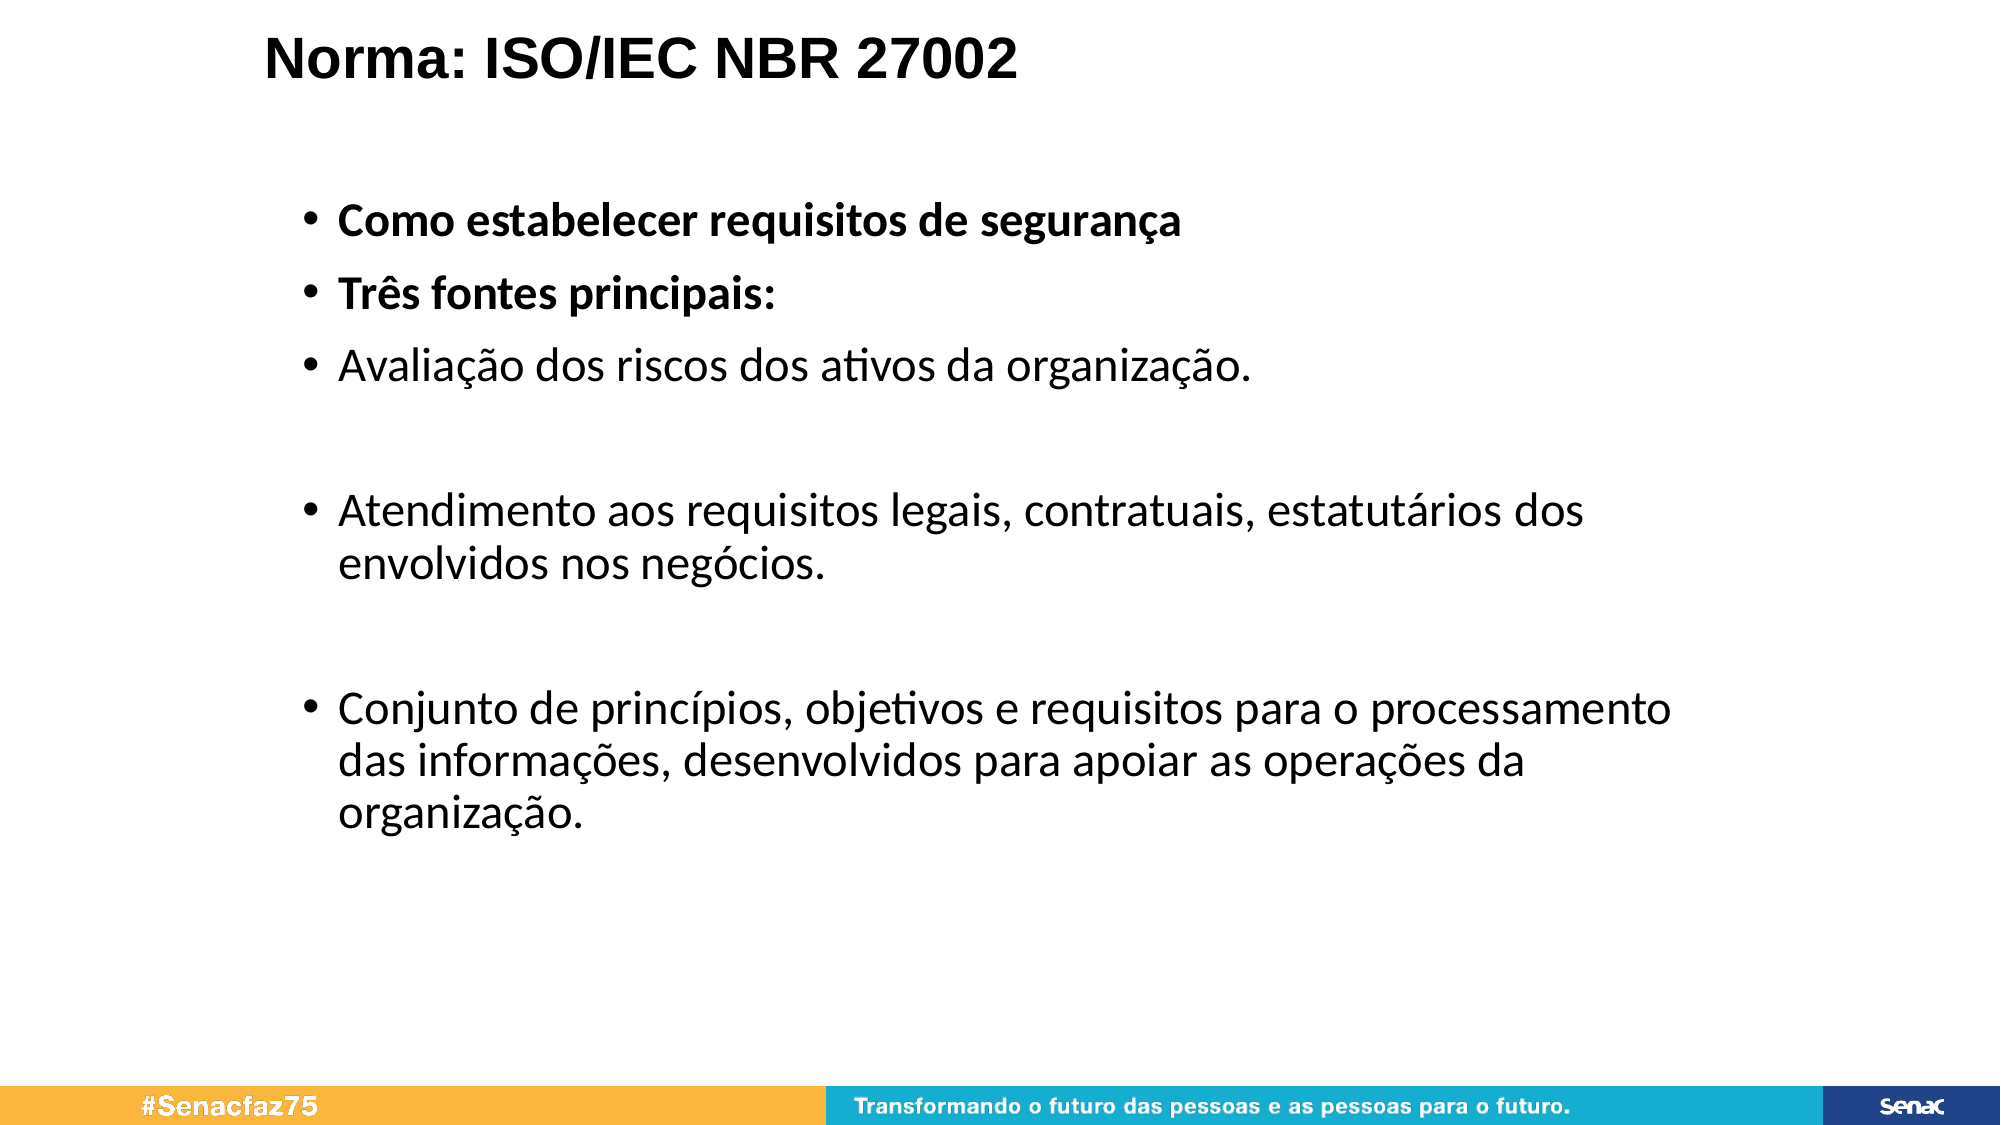

Norma: ISO/IEC NBR 27002
Como estabelecer requisitos de segurança
Três fontes principais:
Avaliação dos riscos dos ativos da organização.

Atendimento aos requisitos legais, contratuais, estatutários dos envolvidos nos negócios.

Conjunto de princípios, objetivos e requisitos para o processamento das informações, desenvolvidos para apoiar as operações da organização.